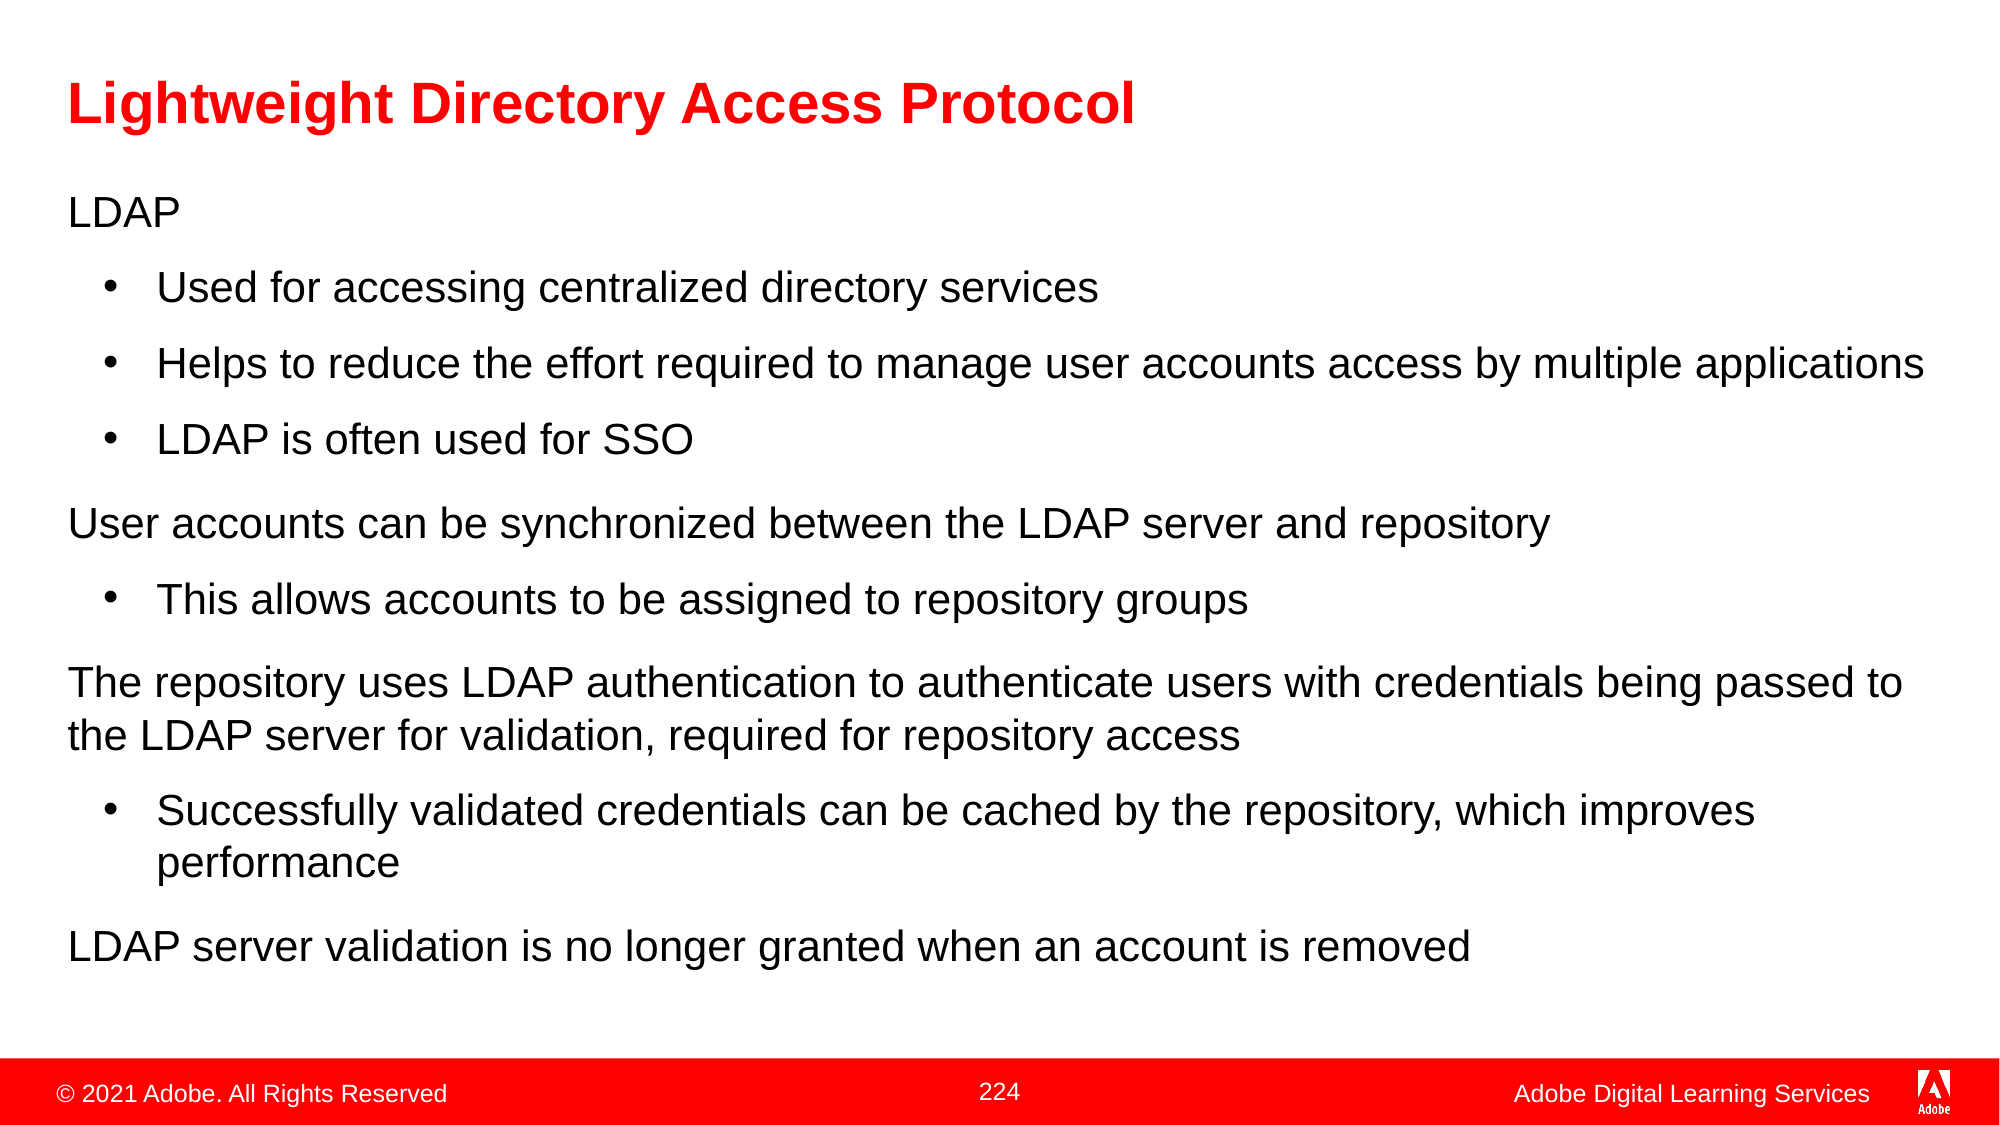

# Lightweight Directory Access Protocol
LDAP
Used for accessing centralized directory services
Helps to reduce the effort required to manage user accounts access by multiple applications
LDAP is often used for SSO
User accounts can be synchronized between the LDAP server and repository
This allows accounts to be assigned to repository groups
The repository uses LDAP authentication to authenticate users with credentials being passed to the LDAP server for validation, required for repository access
Successfully validated credentials can be cached by the repository, which improves performance
LDAP server validation is no longer granted when an account is removed